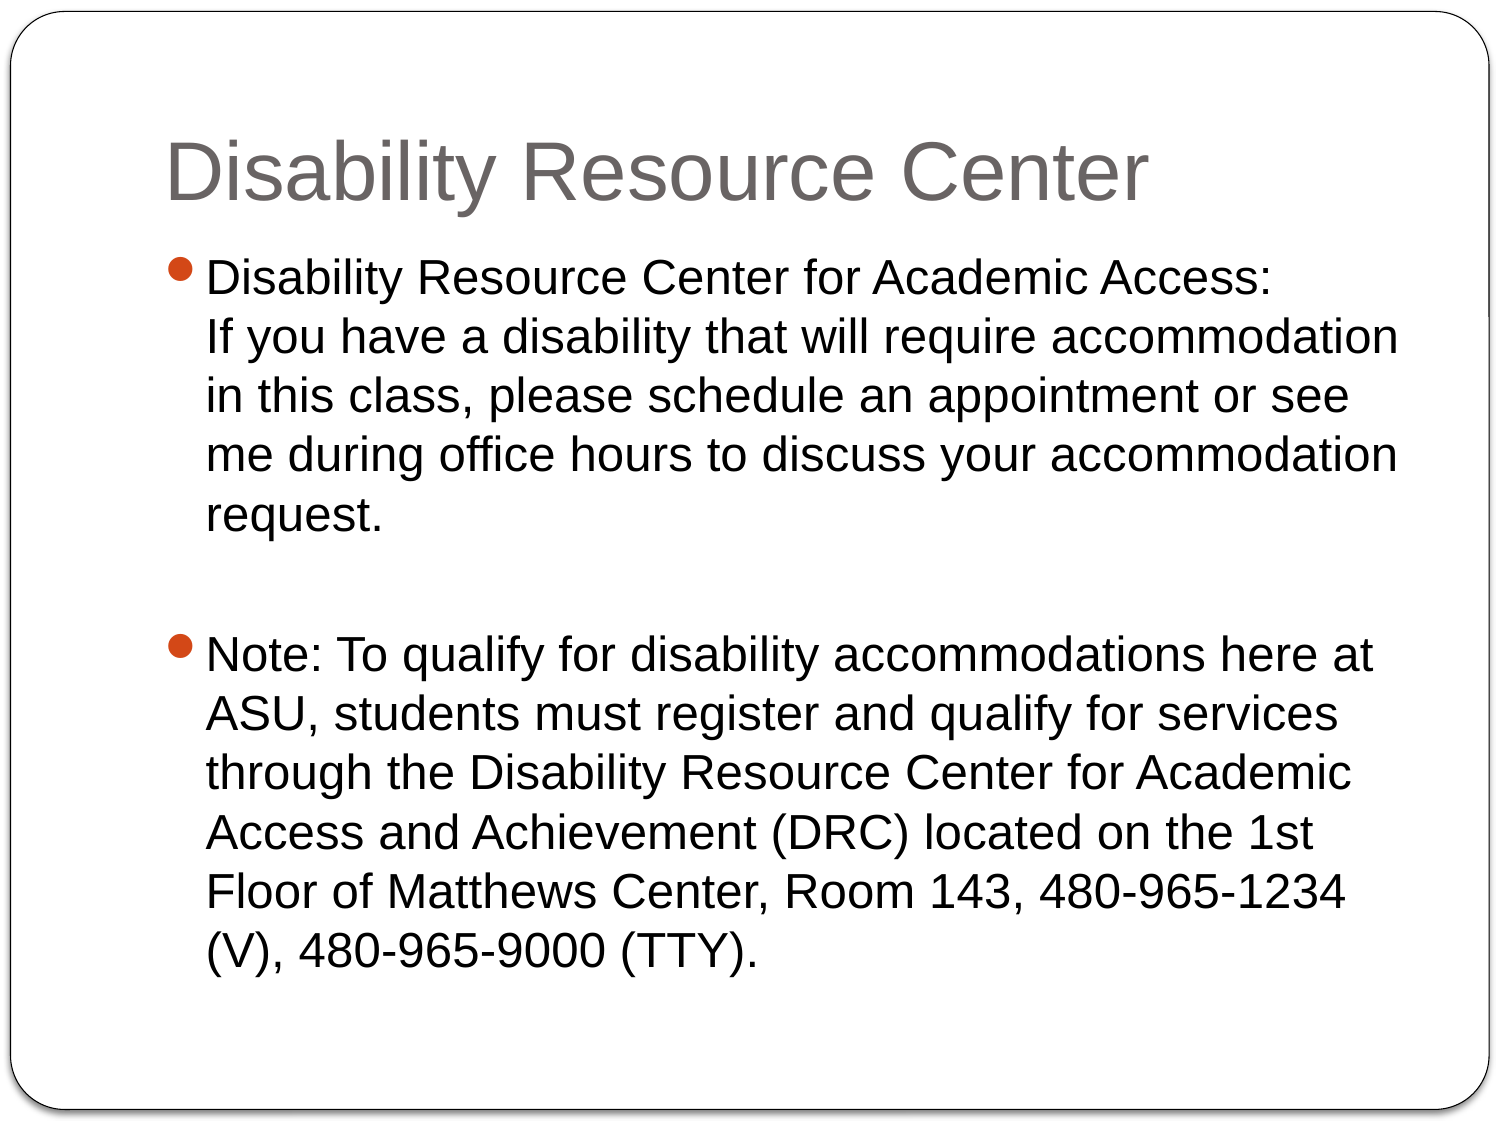

# Disability Resource Center
Disability Resource Center for Academic Access:
If you have a disability that will require accommodation in this class, please schedule an appointment or see me during office hours to discuss your accommodation request.

Note: To qualify for disability accommodations here at ASU, students must register and qualify for services through the Disability Resource Center for Academic Access and Achievement (DRC) located on the 1st Floor of Matthews Center, Room 143, 480-965-1234 (V), 480-965-9000 (TTY).